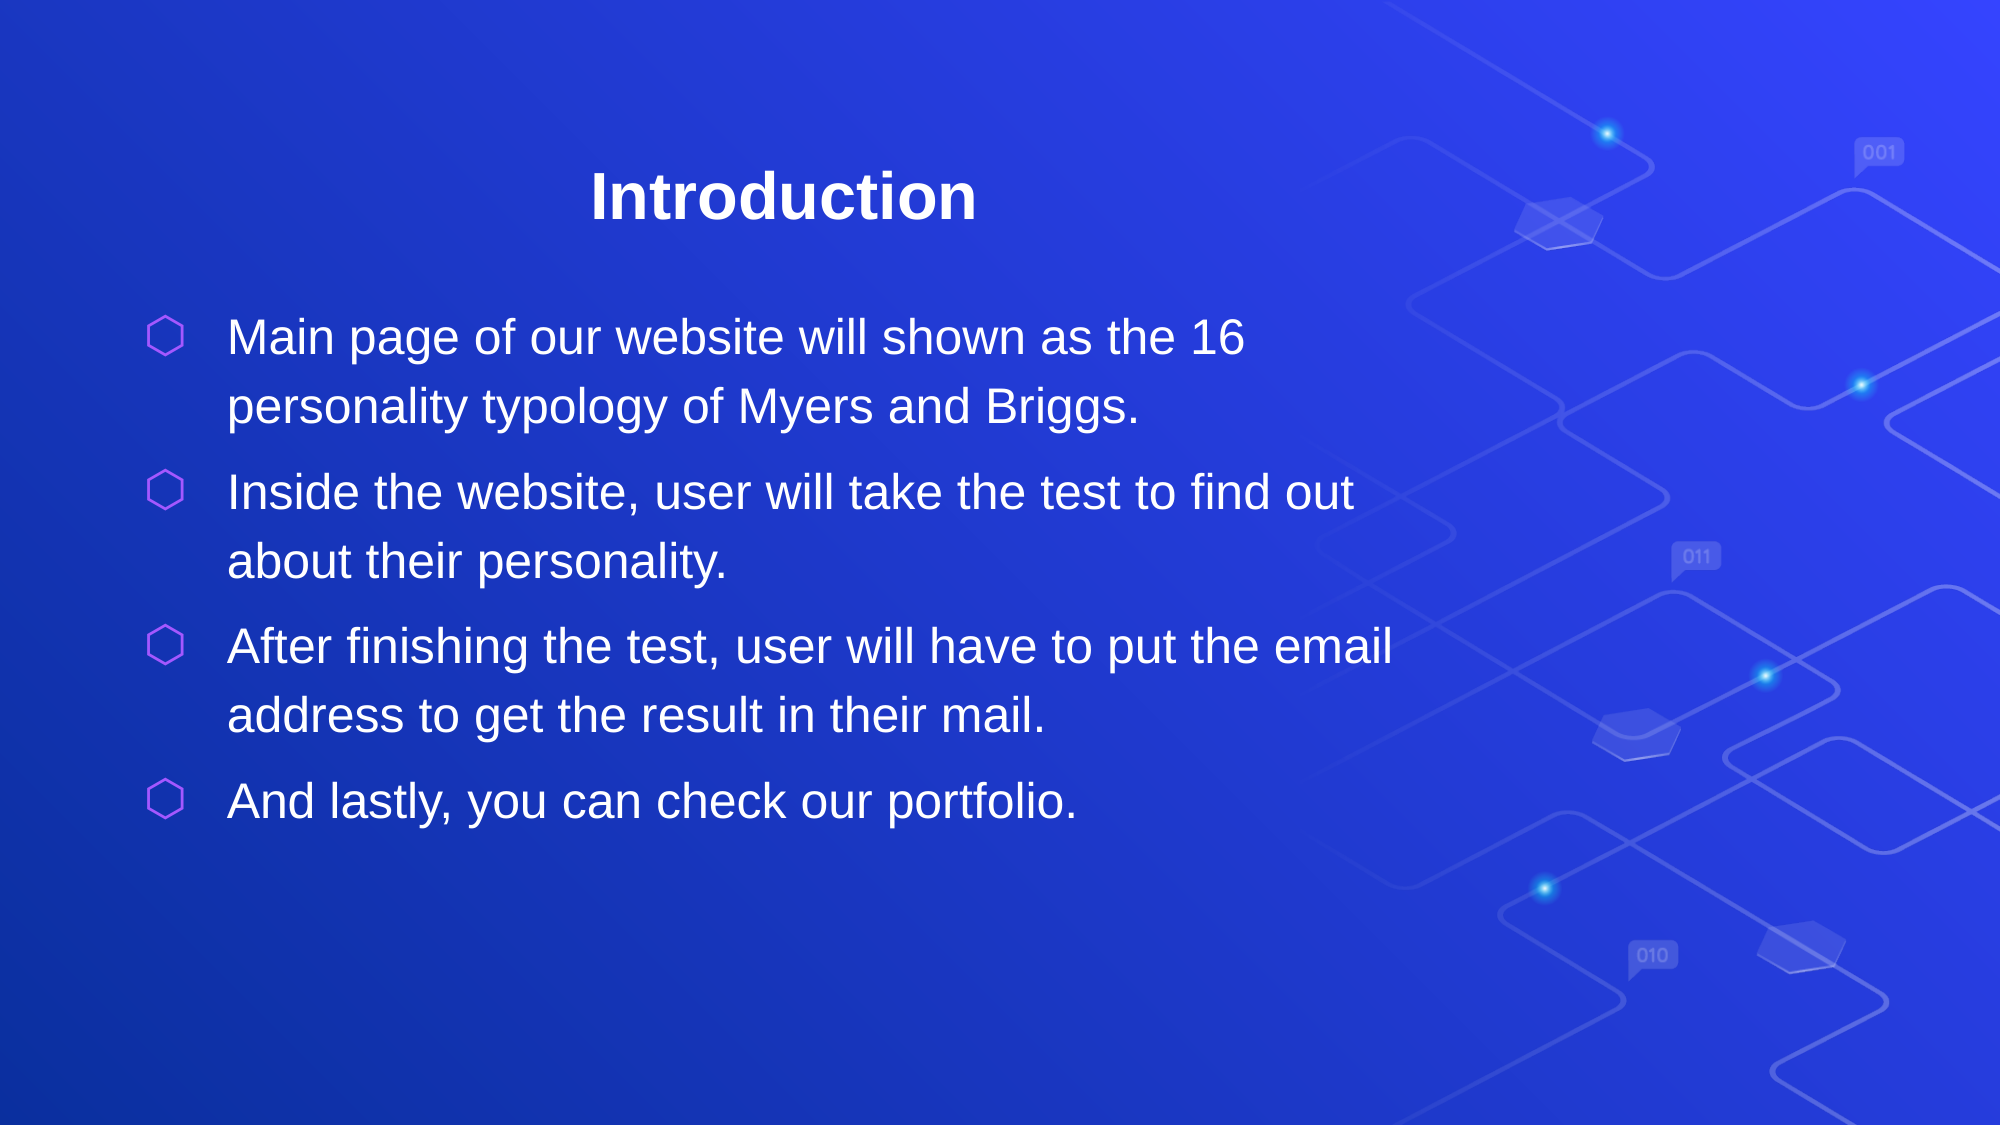

# Introduction
Main page of our website will shown as the 16 personality typology of Myers and Briggs.
Inside the website, user will take the test to find out about their personality.
After finishing the test, user will have to put the email address to get the result in their mail.
And lastly, you can check our portfolio.